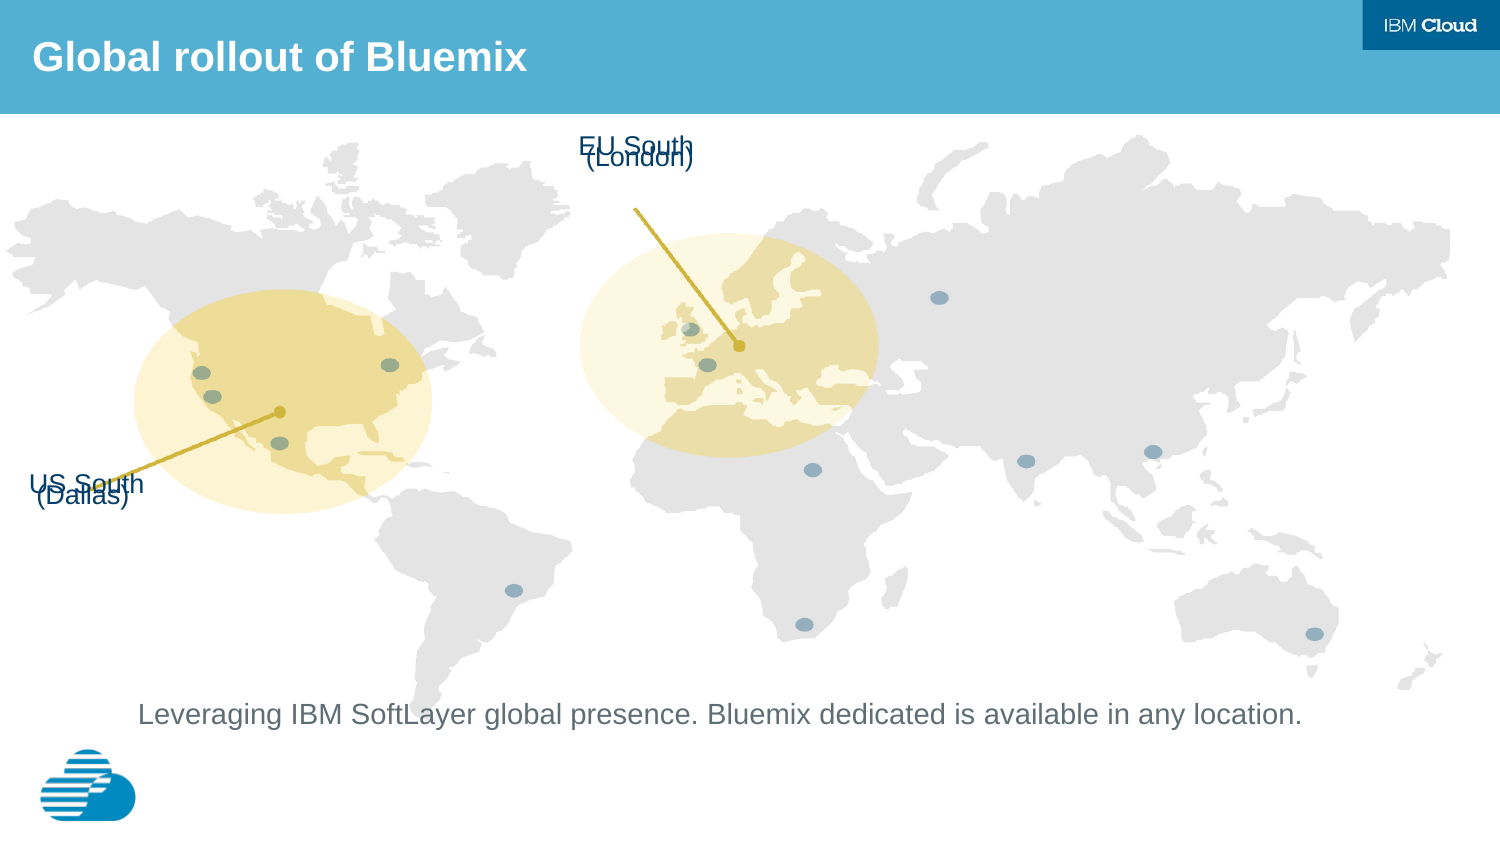

Global rollout of Bluemix

EU South  (London)
US South  (Dallas)
Leveraging IBM SoftLayer global presence. Bluemix dedicated is available in any location.